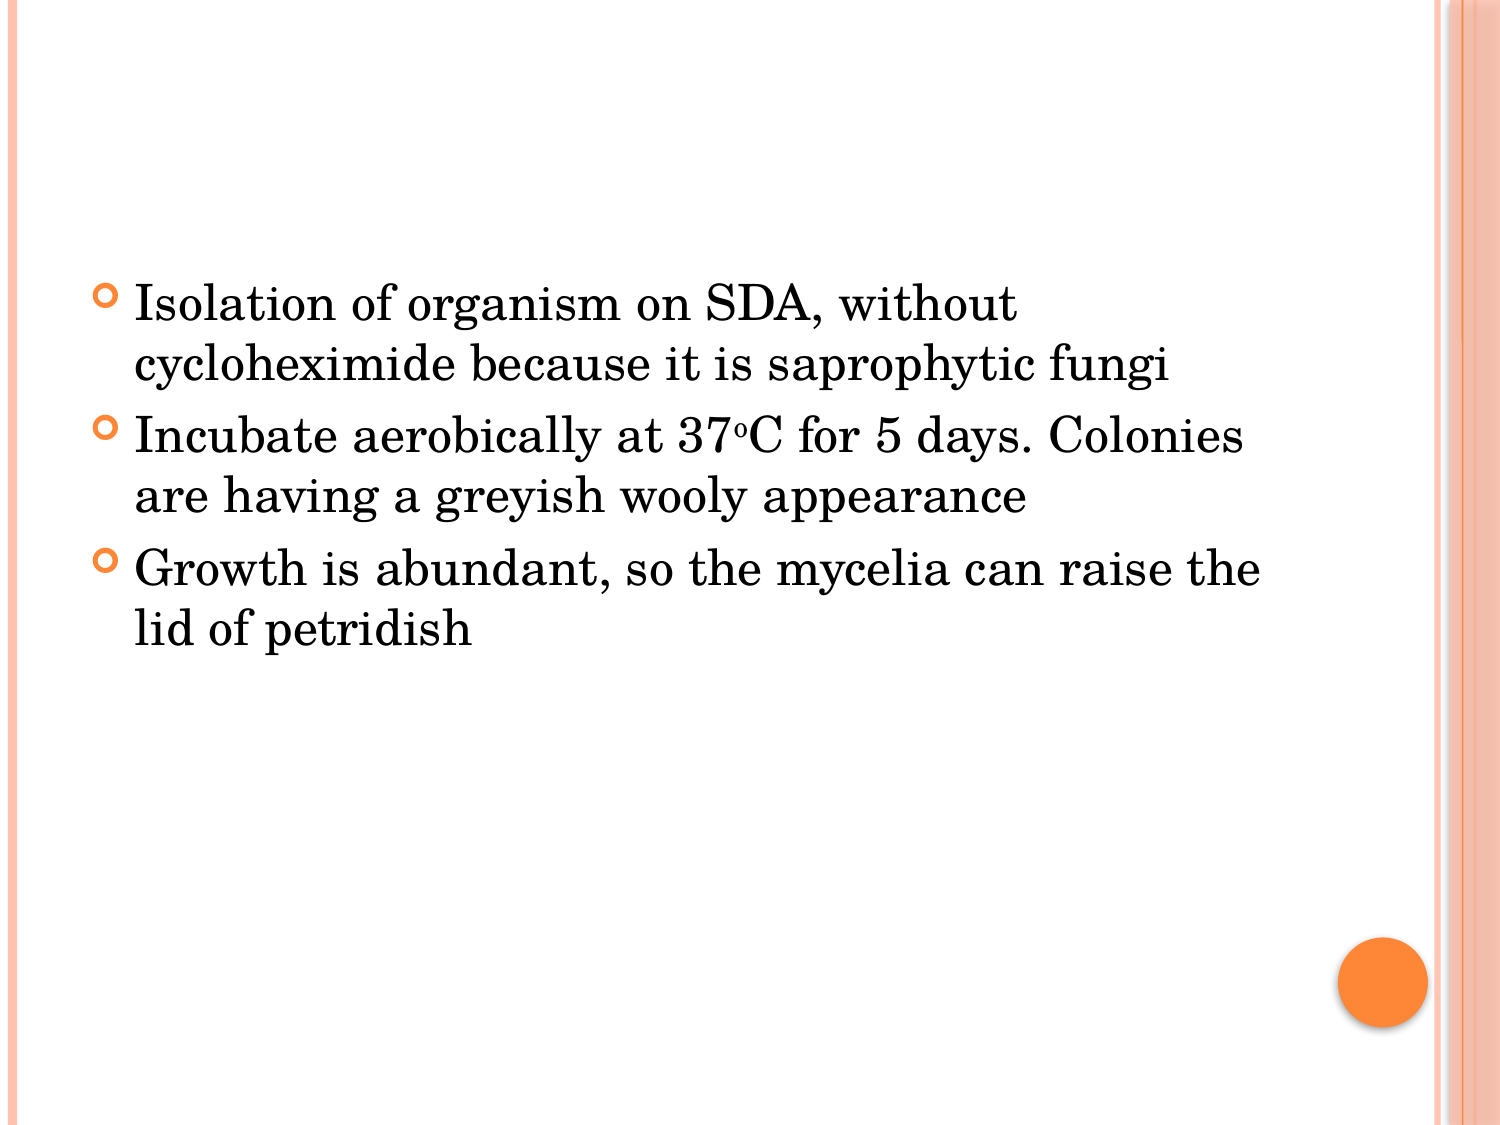

#
Isolation of organism on SDA, without cycloheximide because it is saprophytic fungi
Incubate aerobically at 37oC for 5 days. Colonies are having a greyish wooly appearance
Growth is abundant, so the mycelia can raise the lid of petridish